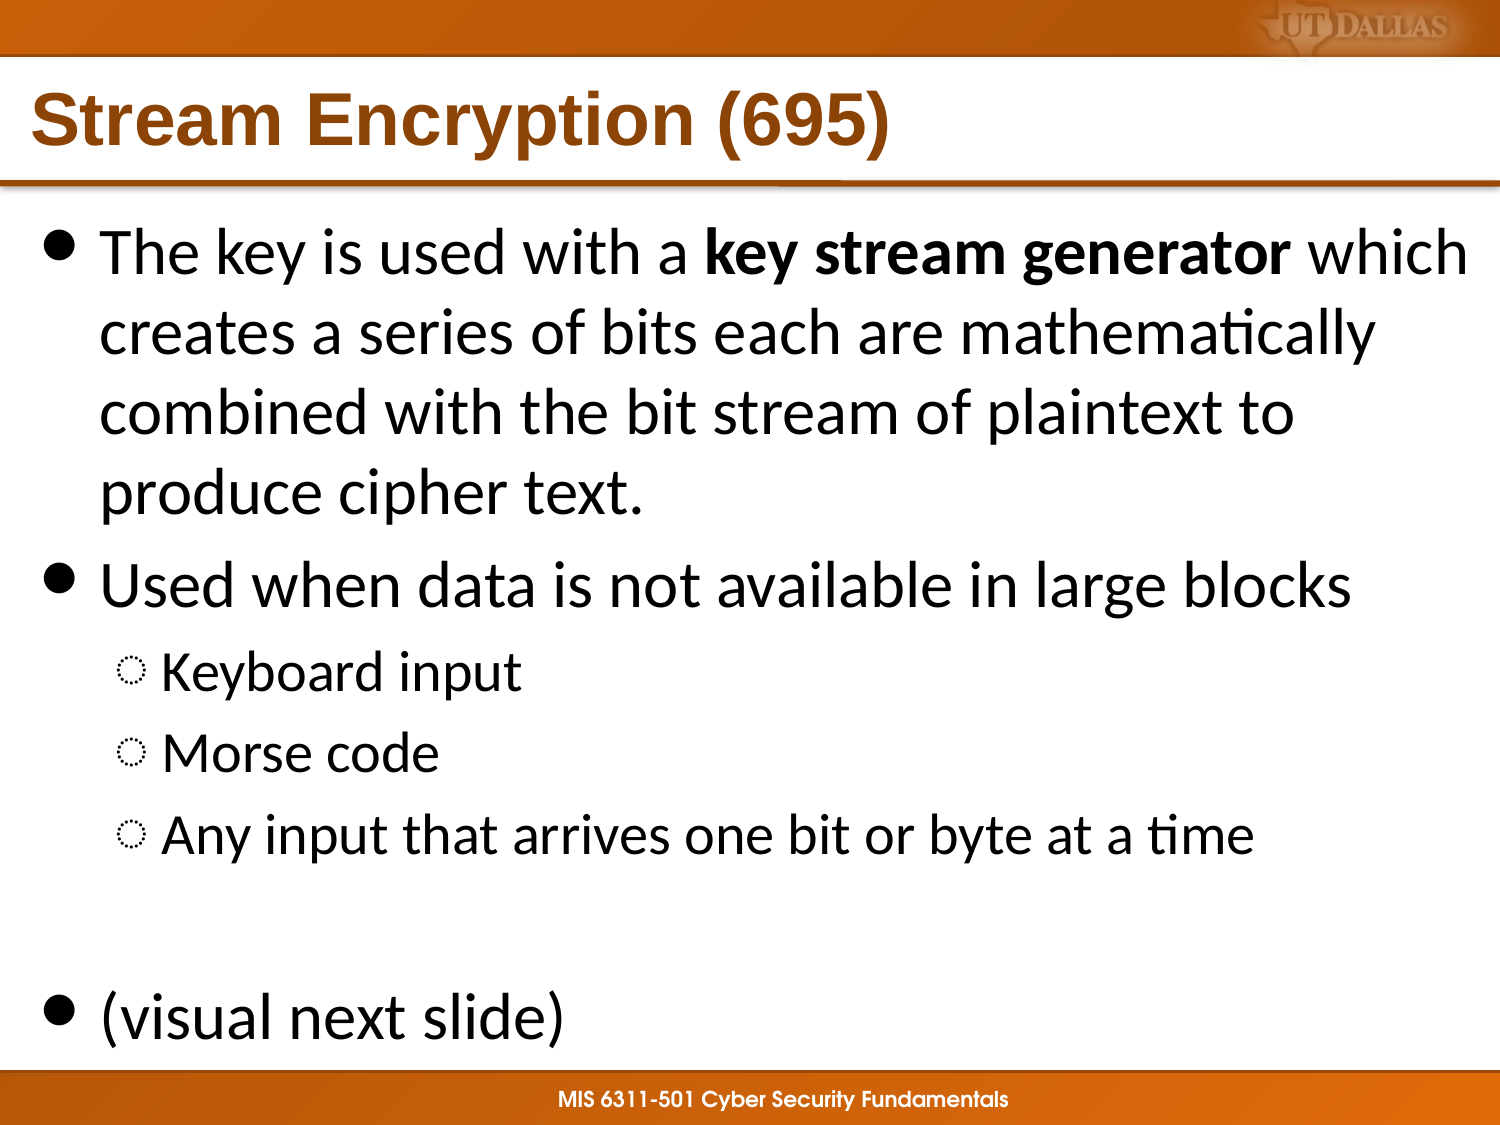

# Stream Encryption (695)
The key is used with a key stream generator which creates a series of bits each are mathematically combined with the bit stream of plaintext to produce cipher text.
Used when data is not available in large blocks
Keyboard input
Morse code
Any input that arrives one bit or byte at a time

(visual next slide)